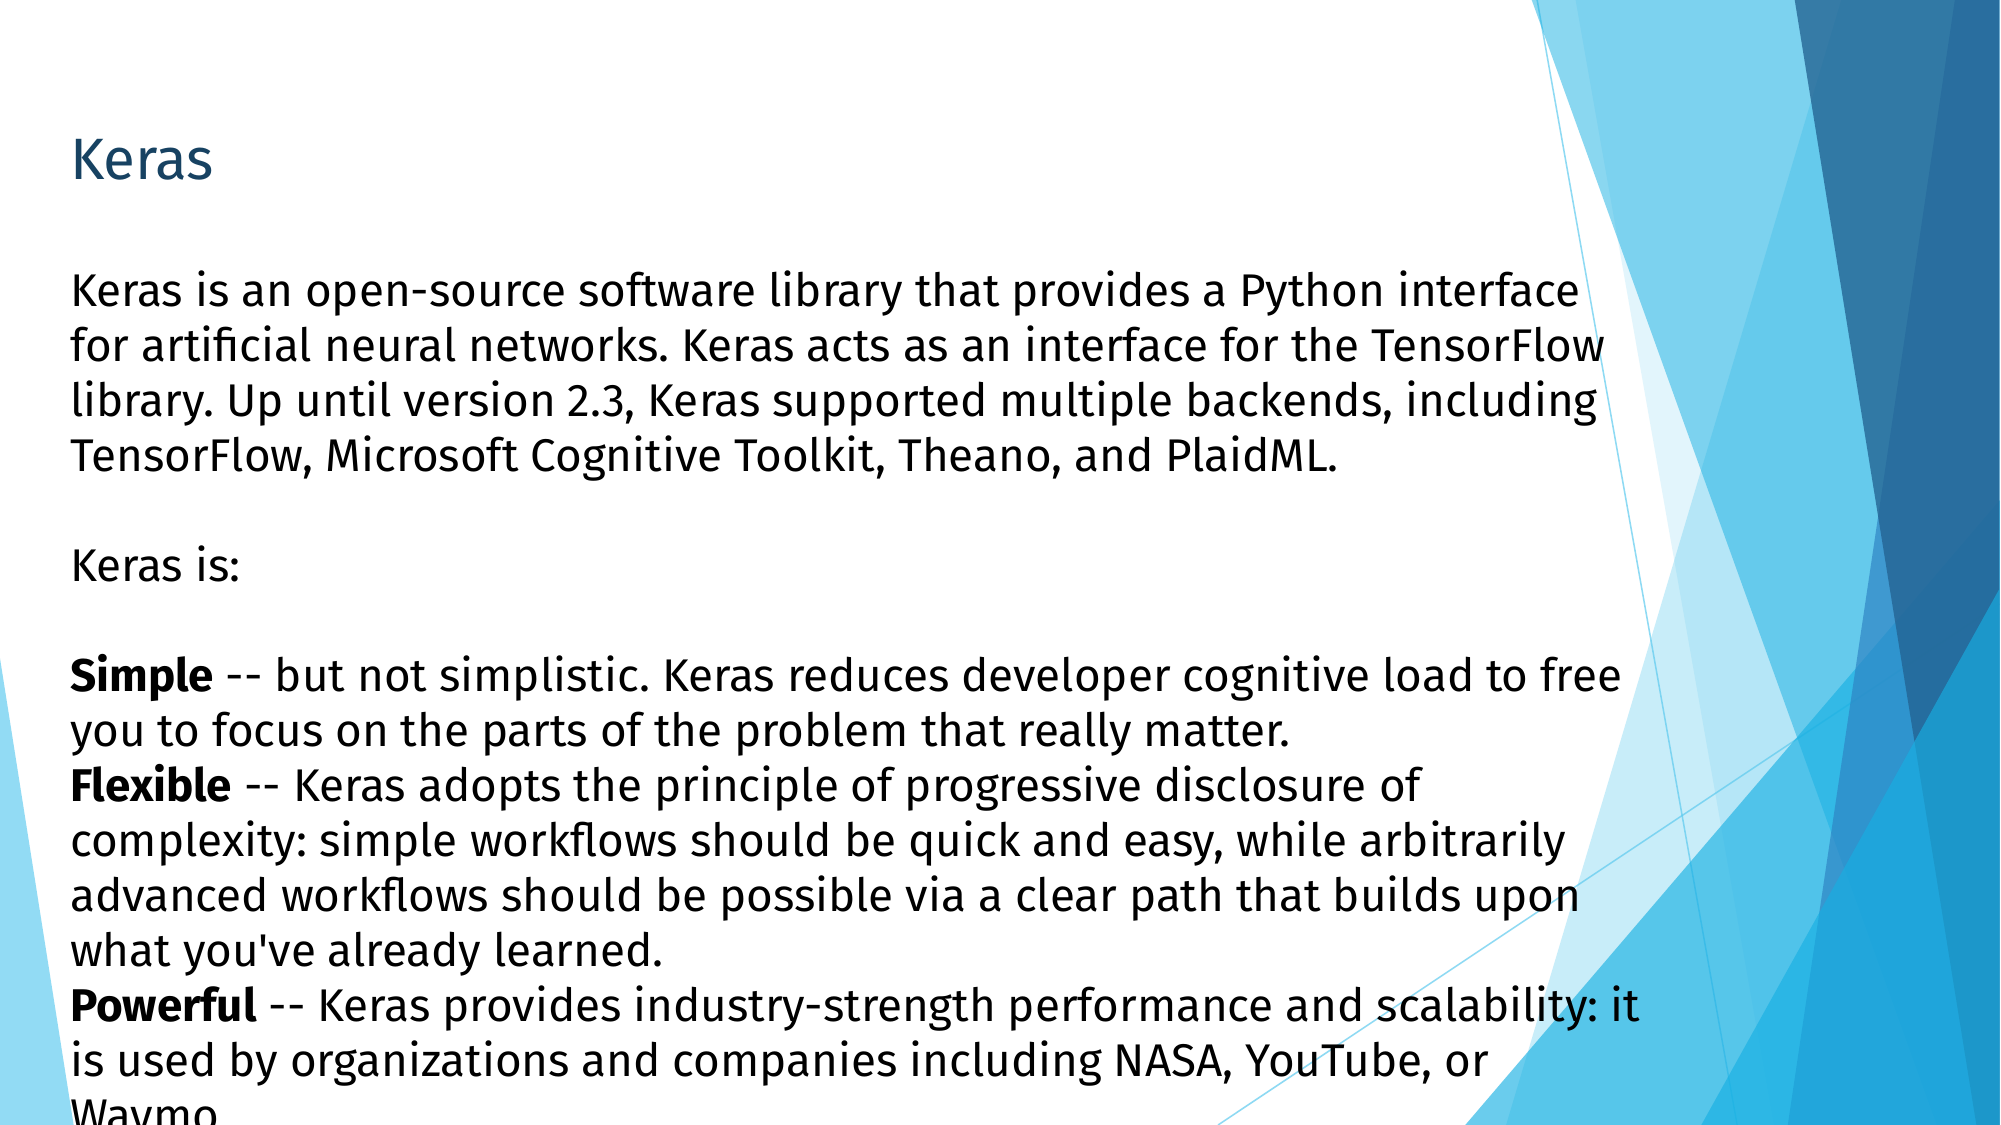

Keras

Keras is an open-source software library that provides a Python interface for artificial neural networks. Keras acts as an interface for the TensorFlow library. Up until version 2.3, Keras supported multiple backends, including TensorFlow, Microsoft Cognitive Toolkit, Theano, and PlaidML.

Keras is:

Simple -- but not simplistic. Keras reduces developer cognitive load to free you to focus on the parts of the problem that really matter.
Flexible -- Keras adopts the principle of progressive disclosure of complexity: simple workflows should be quick and easy, while arbitrarily advanced workflows should be possible via a clear path that builds upon what you've already learned.
Powerful -- Keras provides industry-strength performance and scalability: it is used by organizations and companies including NASA, YouTube, or Waymo.